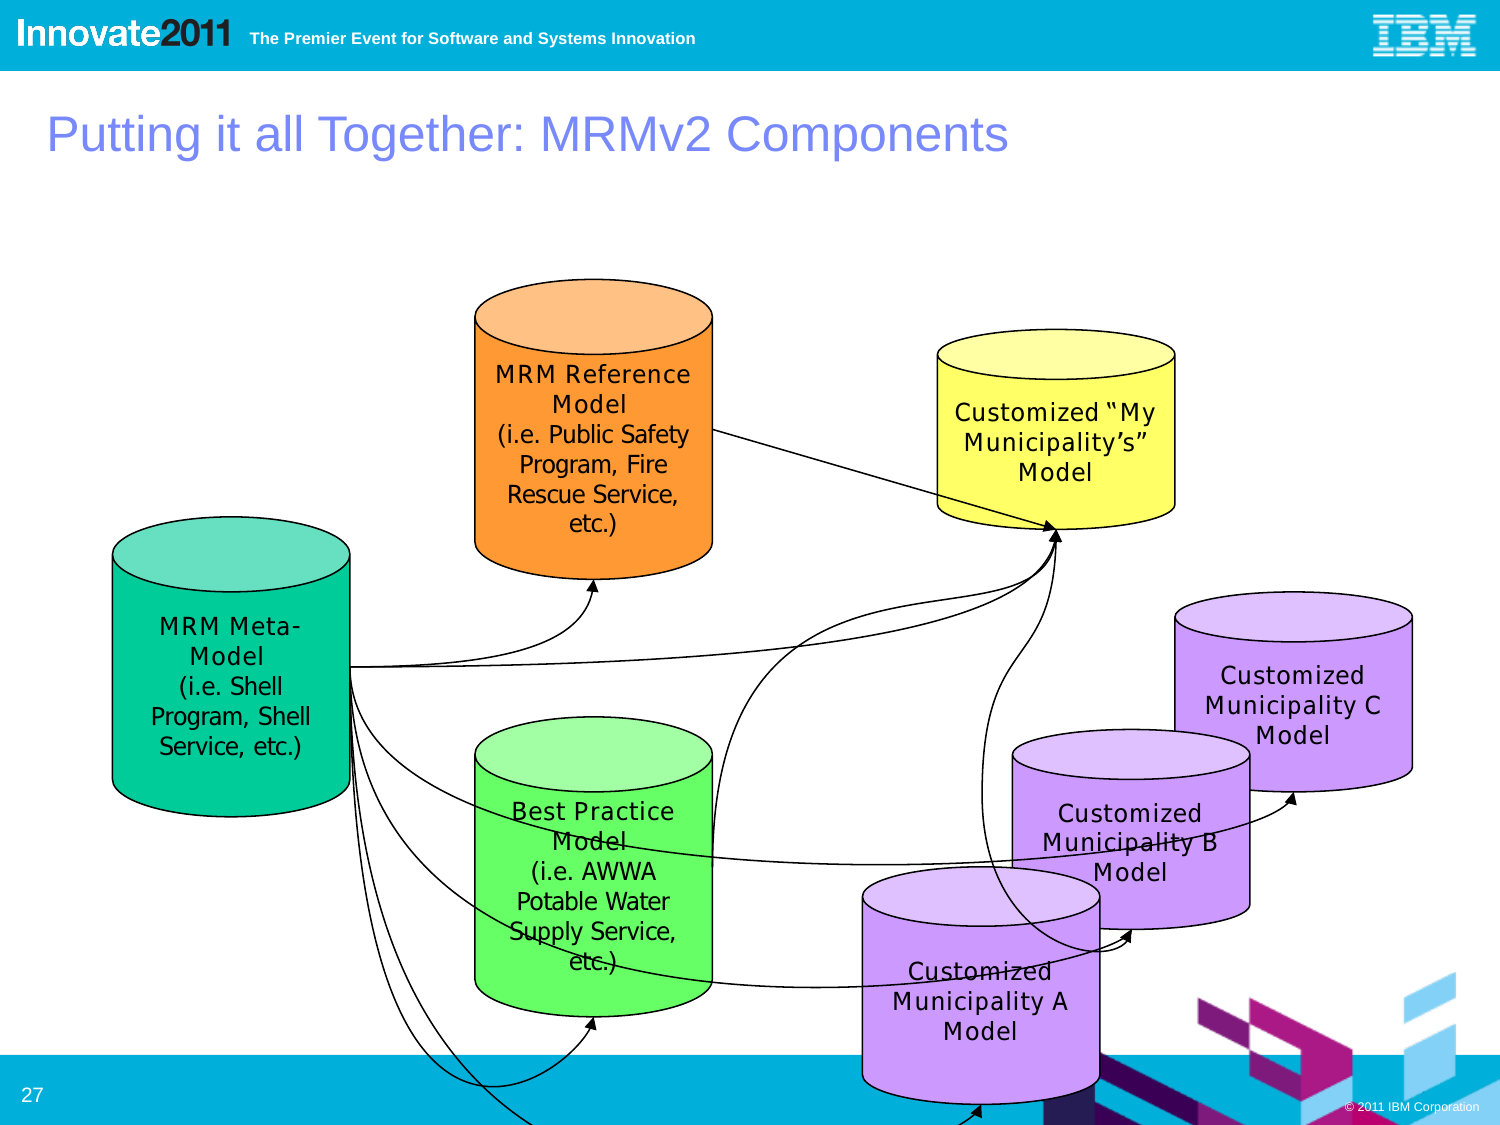

Putting it all Together: MRMv2 Components
MRM Reference Model
(i.e. Public Safety Program, Fire Rescue Service, etc.)
Customized “My Municipality’s” Model

MRM Meta-Model
(i.e. Shell Program, Shell Service, etc.)
Customized Municipality C Model
Best Practice Model
(i.e. AWWA Potable Water Supply Service, etc.)
Customized Municipality B Model
Customized Municipality A Model